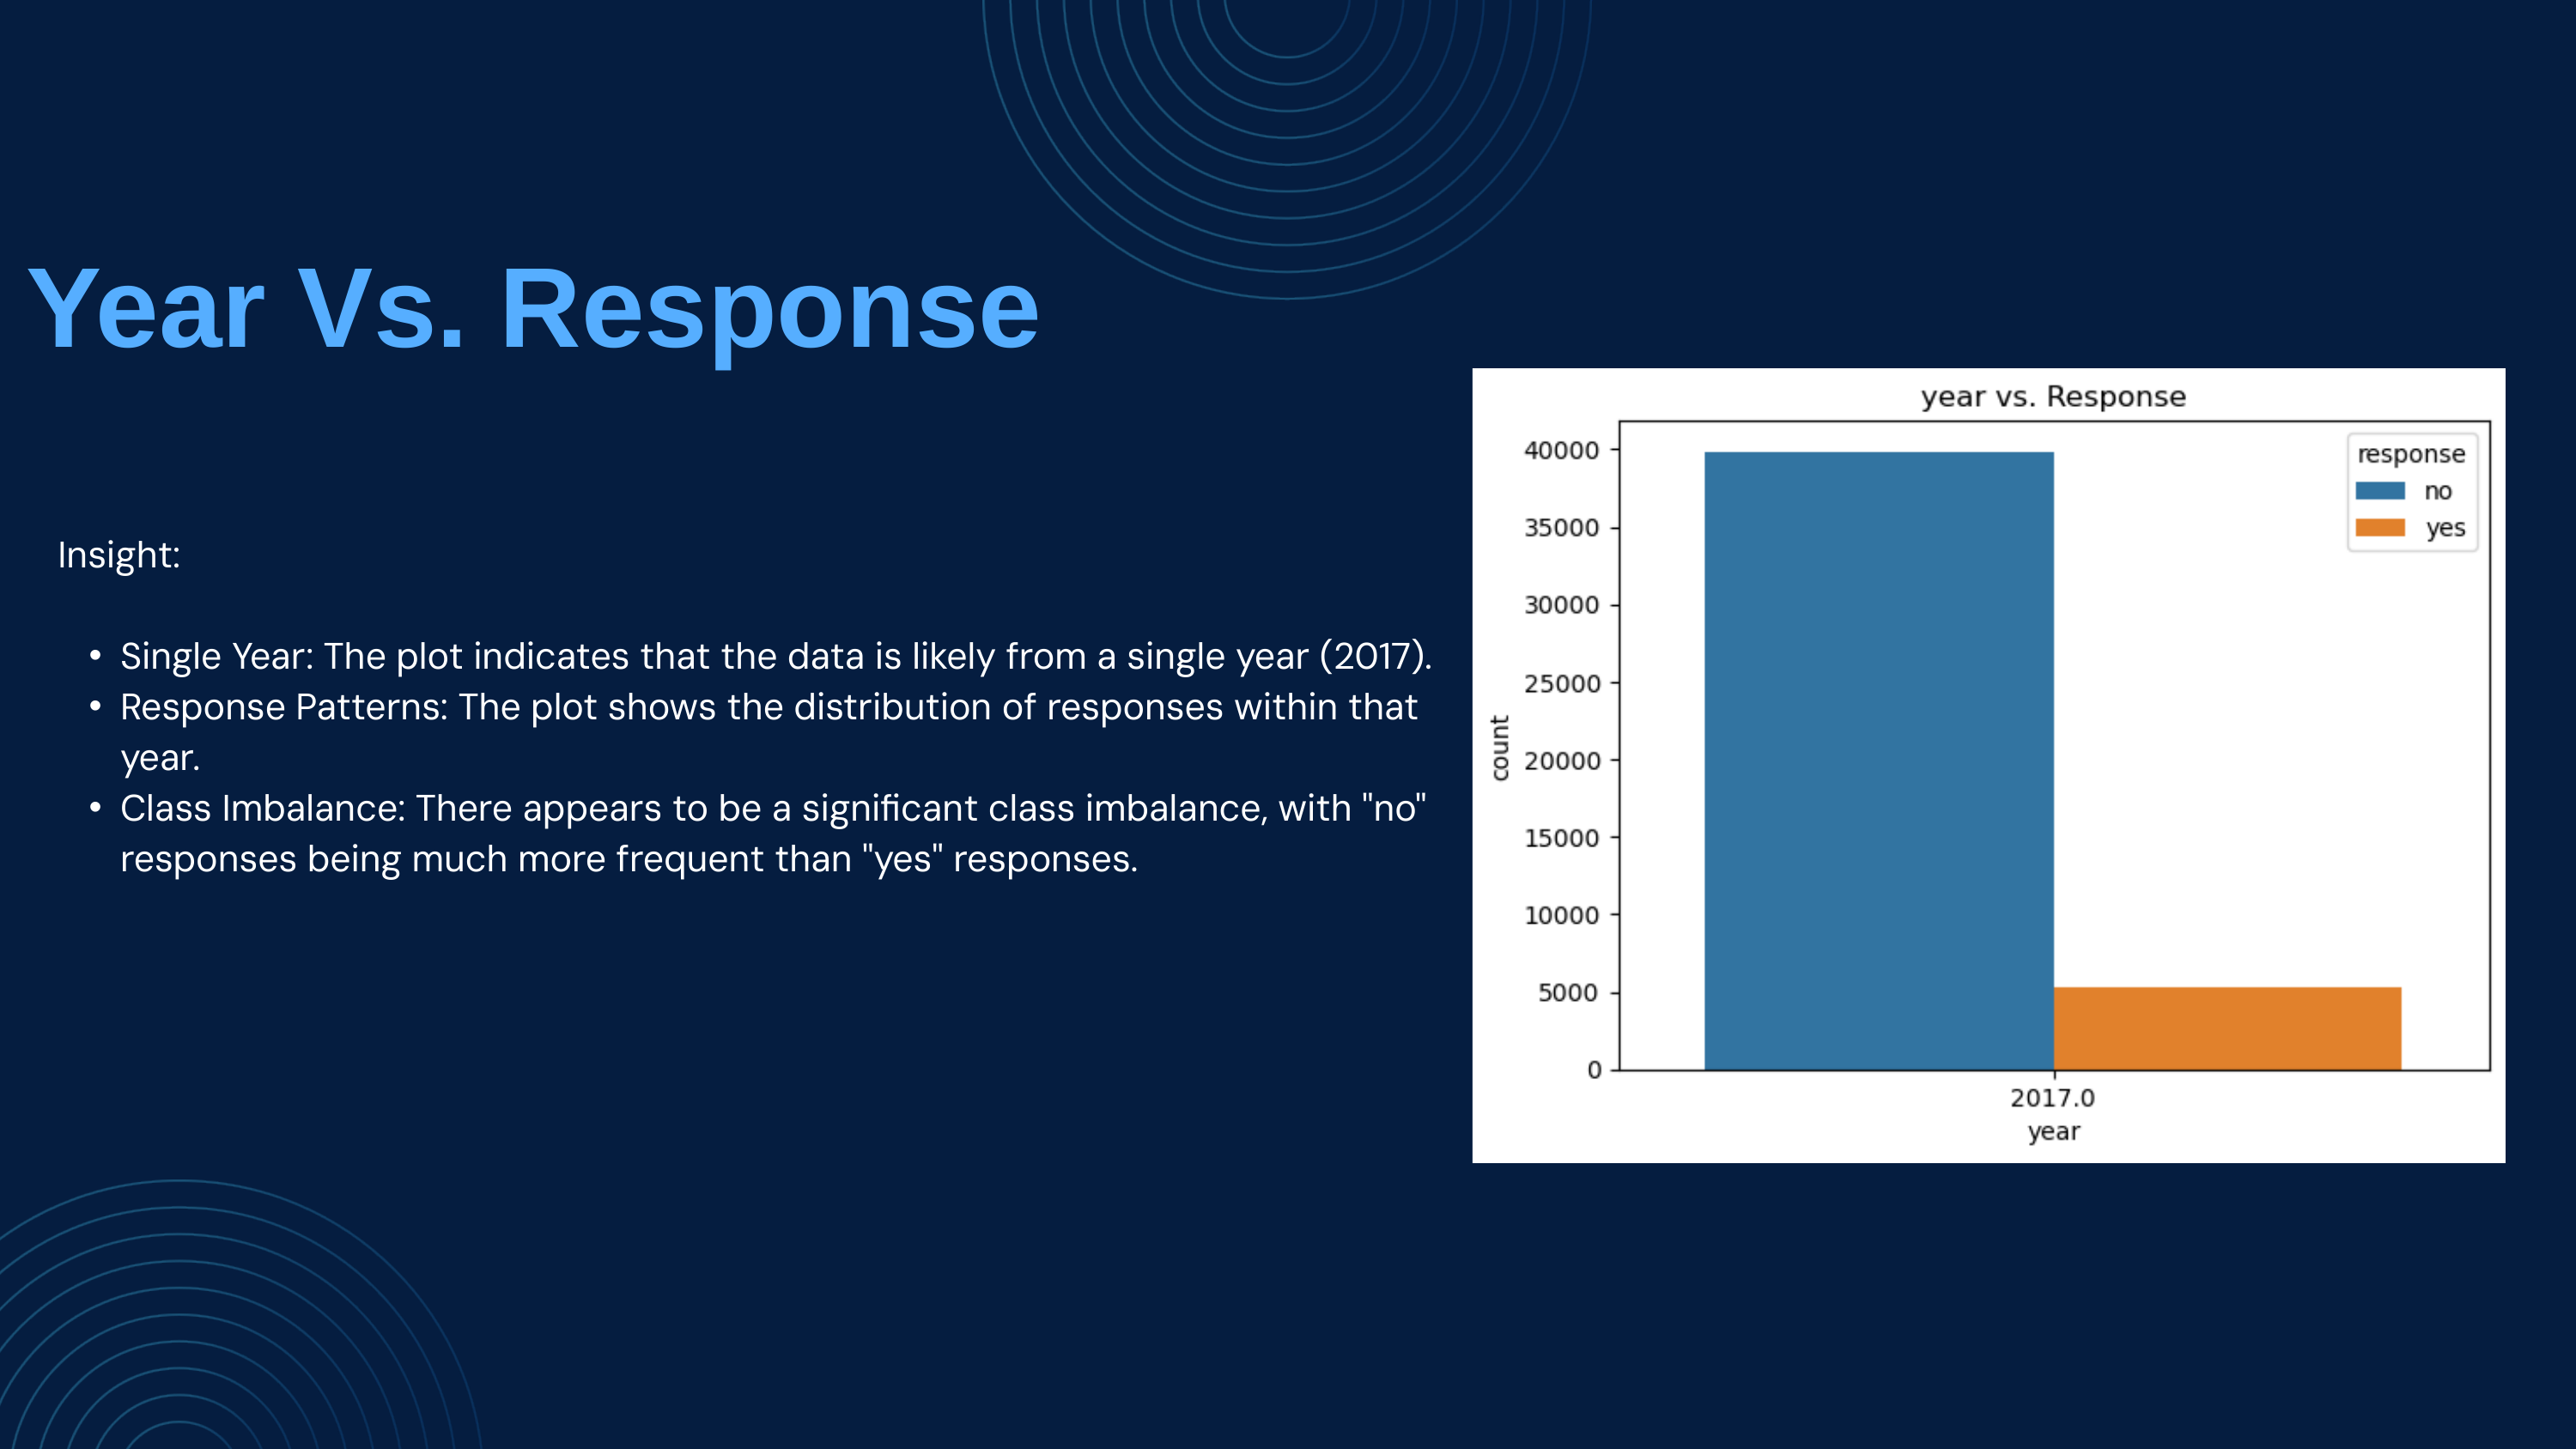

Year Vs. Response

Insight:

Single Year: The plot indicates that the data is likely from a single year (2017).
Response Patterns: The plot shows the distribution of responses within that year.
Class Imbalance: There appears to be a significant class imbalance, with "no" responses being much more frequent than "yes" responses.